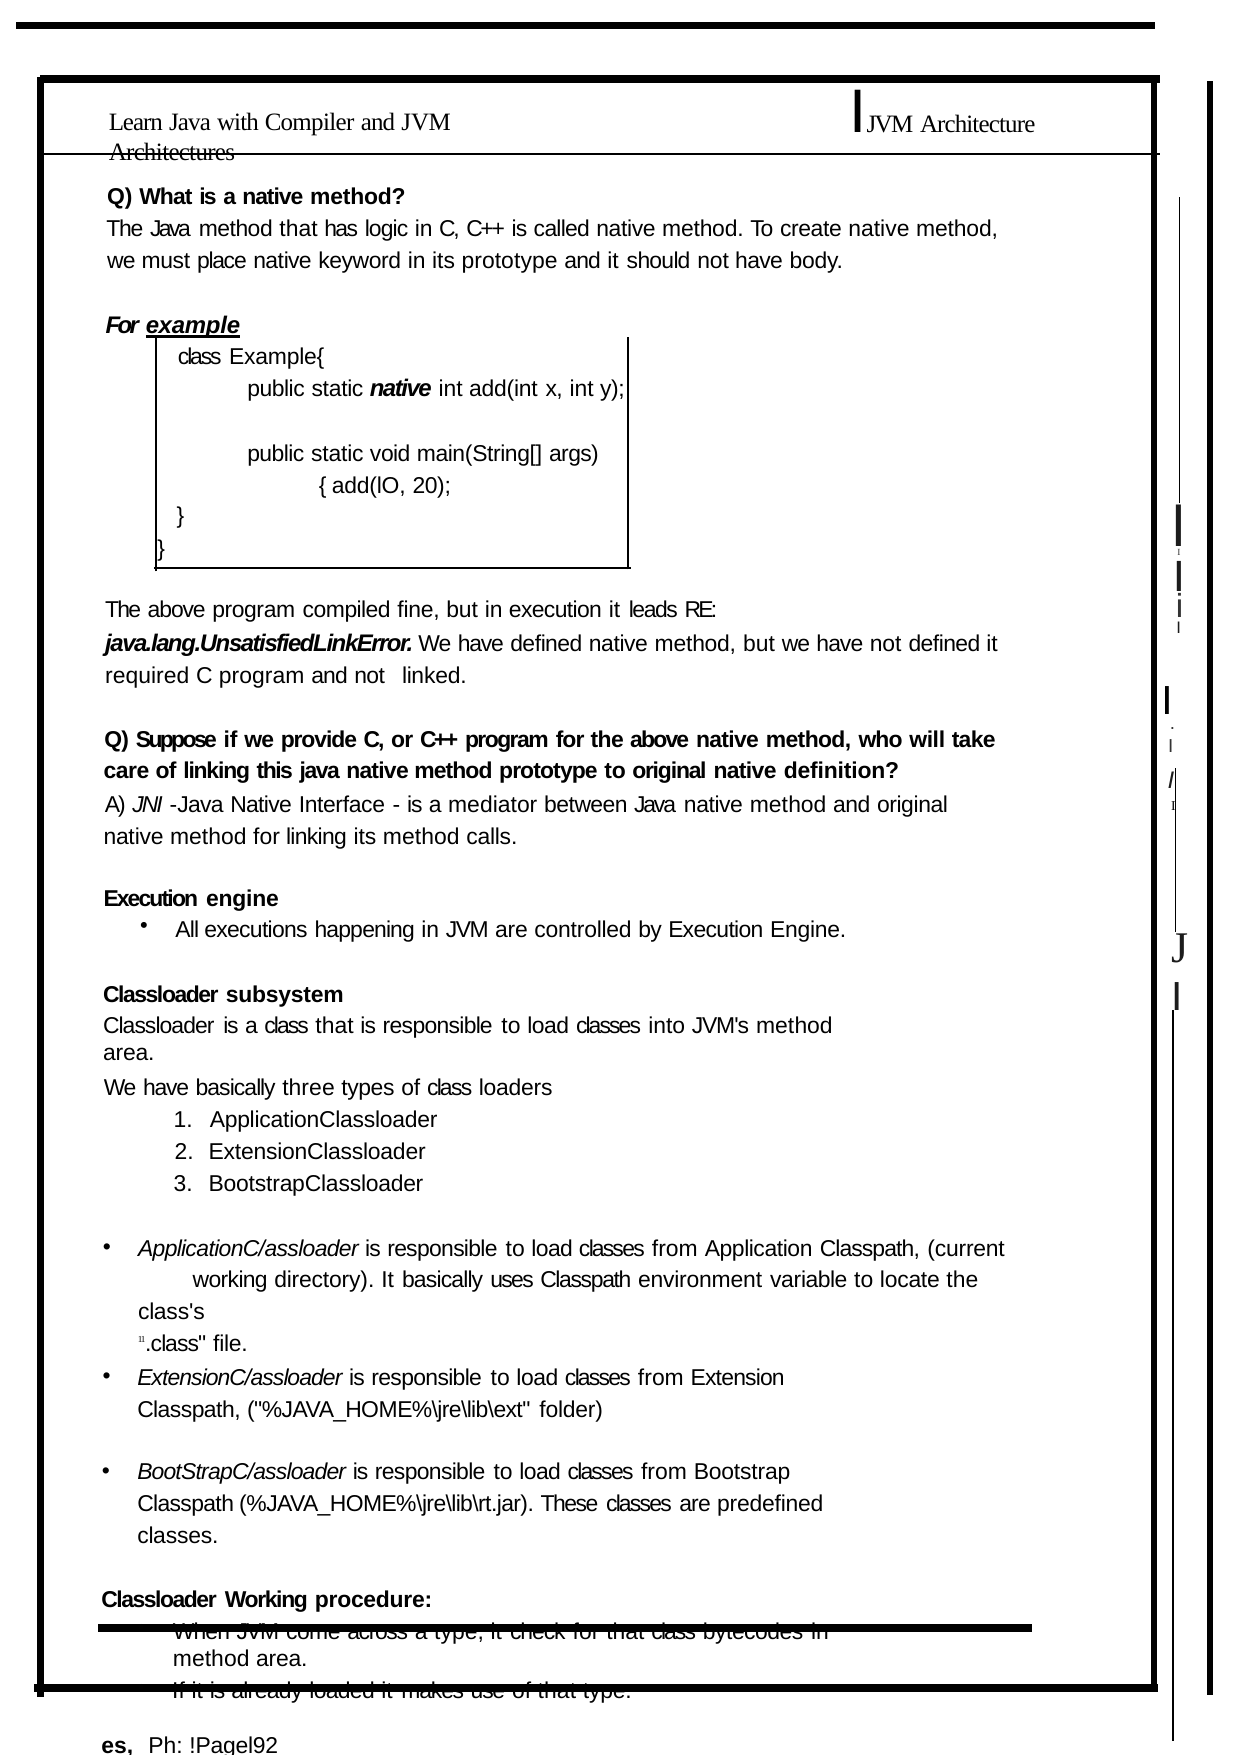

# IJVM Architecture

Learn Java with Compiler and JVM Architectures

Q) What is a native method?
The Java method that has logic in C, C++ is called native method. To create native method, we must place native keyword in its prototype and it should not have body.

For example

class Example{
public static native int add(int x, int y);

public static void main(String[] args) { add(lO, 20);
}
}

l
I
I

i
The above program compiled fine, but in execution it leads RE: java.lang.UnsatisfiedLinkError. We have defined native method, but we have not defined it required C program and not linked.
I
I
.I
I
Q) Suppose if we provide C, or C++ program for the above native method, who will take care of linking this java native method prototype to original native definition?
A) JNI -Java Native Interface - is a mediator between Java native method and original native method for linking its method calls.

I
Execution engine
All executions happening in JVM are controlled by Execution Engine.

Classloader subsystem
Classloader is a class that is responsible to load classes into JVM's method area.
J
I

We have basically three types of class loaders
ApplicationClassloader
ExtensionClassloader
BootstrapClassloader

ApplicationC/assloader is responsible to load classes from Application Classpath, (current 	working directory). It basically uses Classpath environment variable to locate the class's
11.class" file.
ExtensionC/assloader is responsible to load classes from Extension Classpath, ("%JAVA_HOME%\jre\lib\ext" folder)

BootStrapC/assloader is responsible to load classes from Bootstrap Classpath (%JAVA_HOME%\jre\lib\rt.jar). These classes are predefined classes.

Classloader Working procedure:
When JVM come across a type, it check for that class bytecodes in method area.
If it is already loaded it makes use of that type.

es,  Ph: !Pagel92